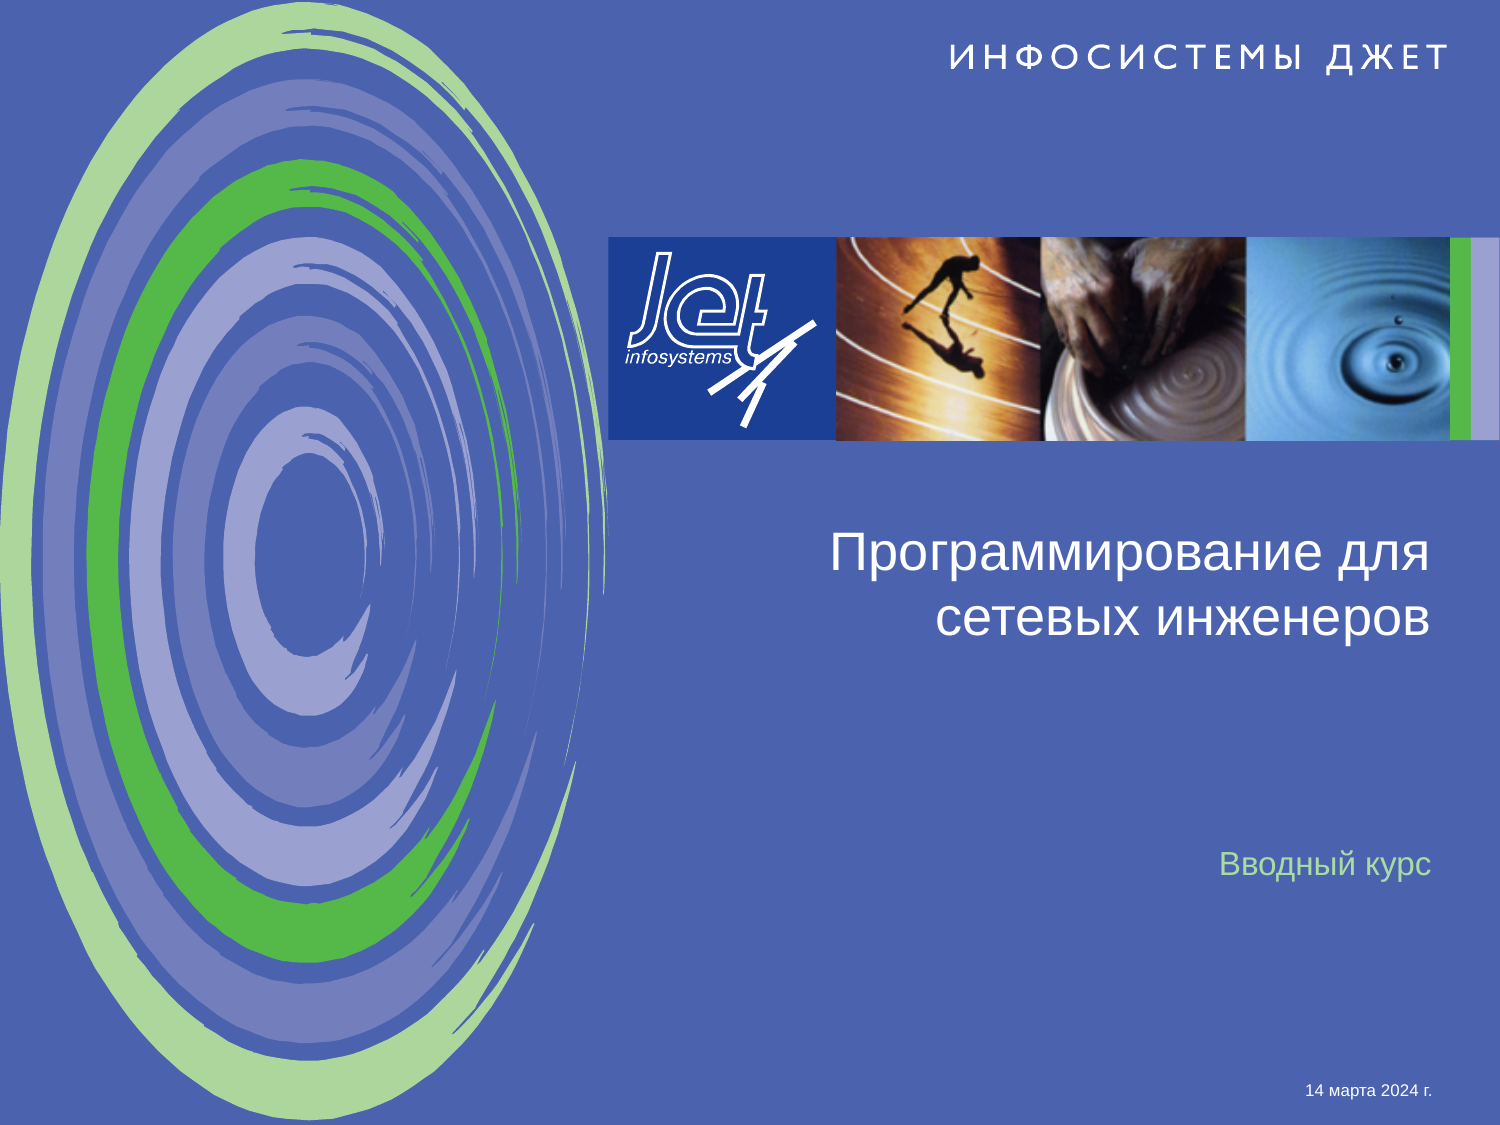

# Программирование для сетевых инженеров
Вводный курс
14 марта 2024 г.